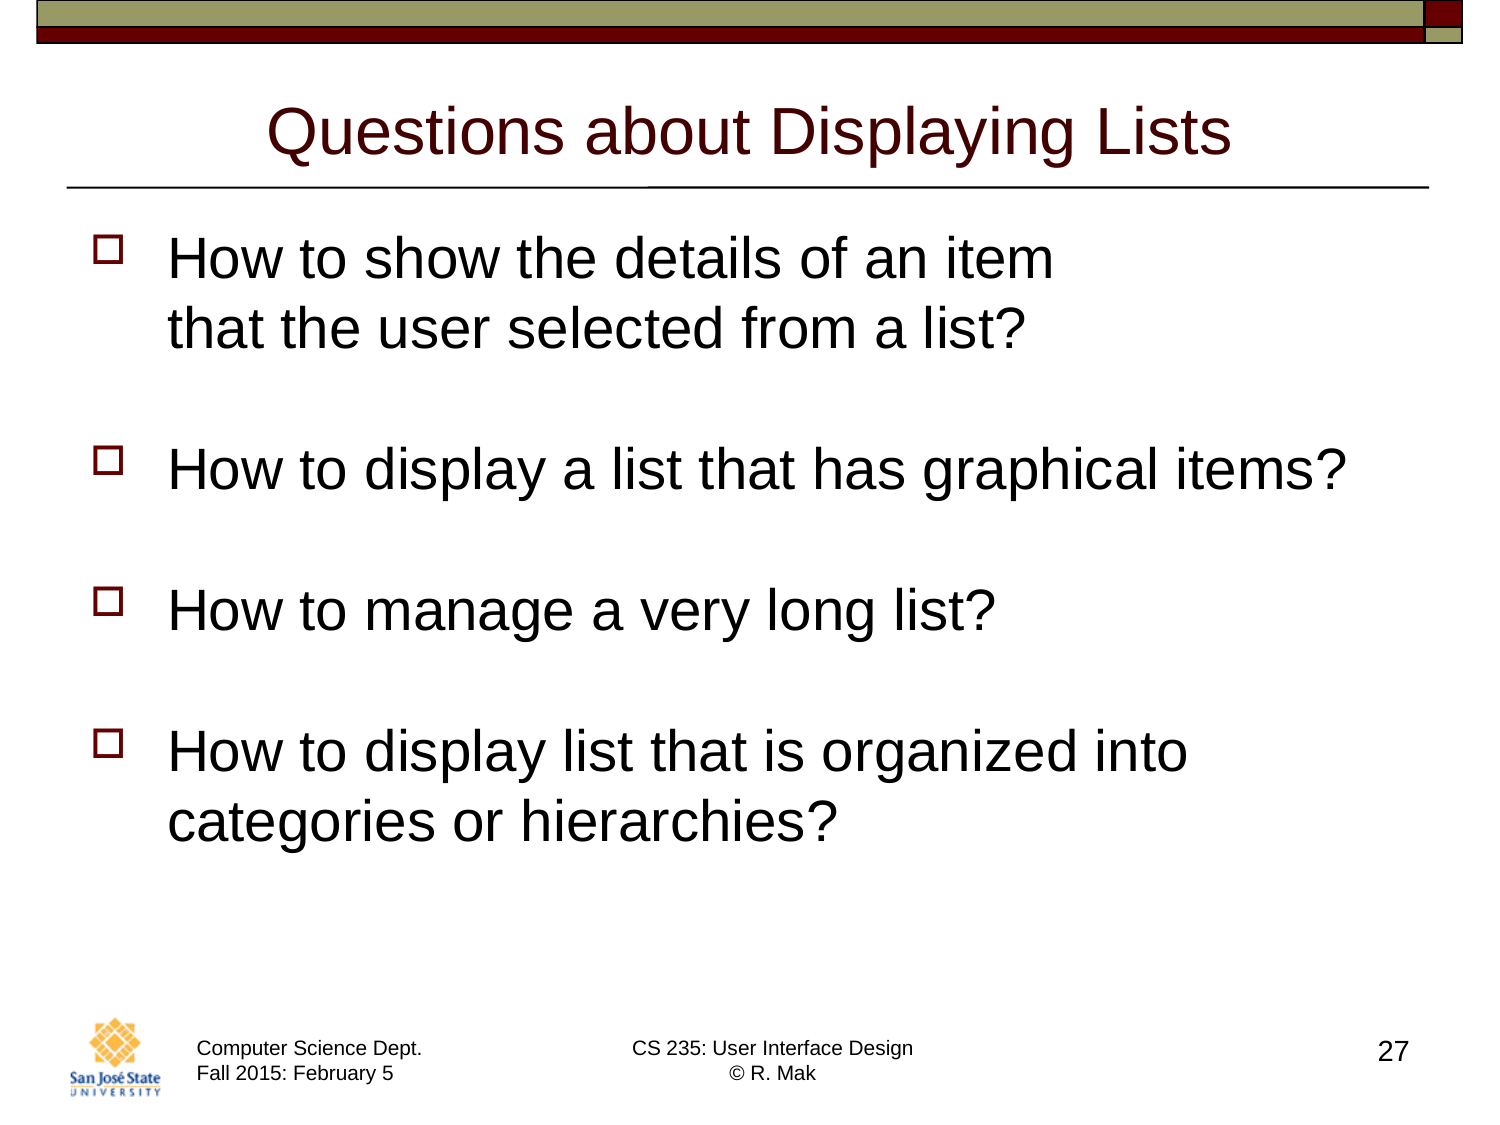

# Questions about Displaying Lists
How to show the details of an item
that the user selected from a list?

How to display a list that has graphical items?

How to manage a very long list?

How to display list that is organized into categories or hierarchies?
27